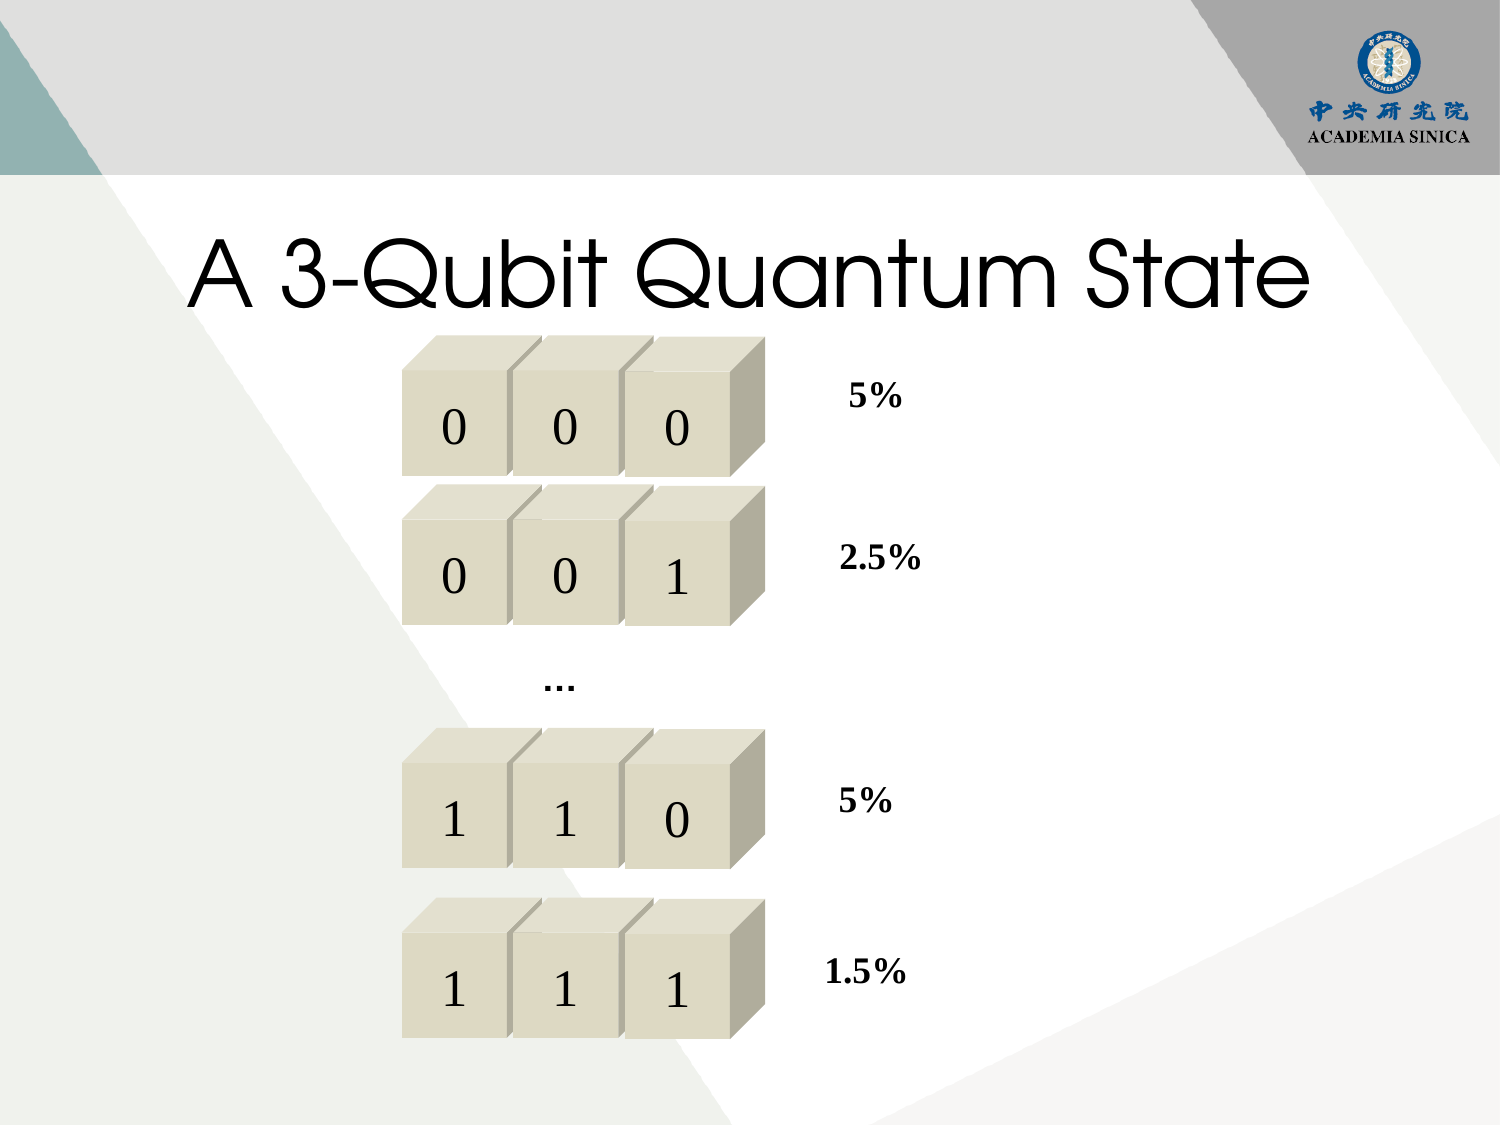

# A 3-Qubit Quantum State
0
0
0
5%
0
0
1
2.5%
…
1
1
0
5%
1
1
1
1.5%